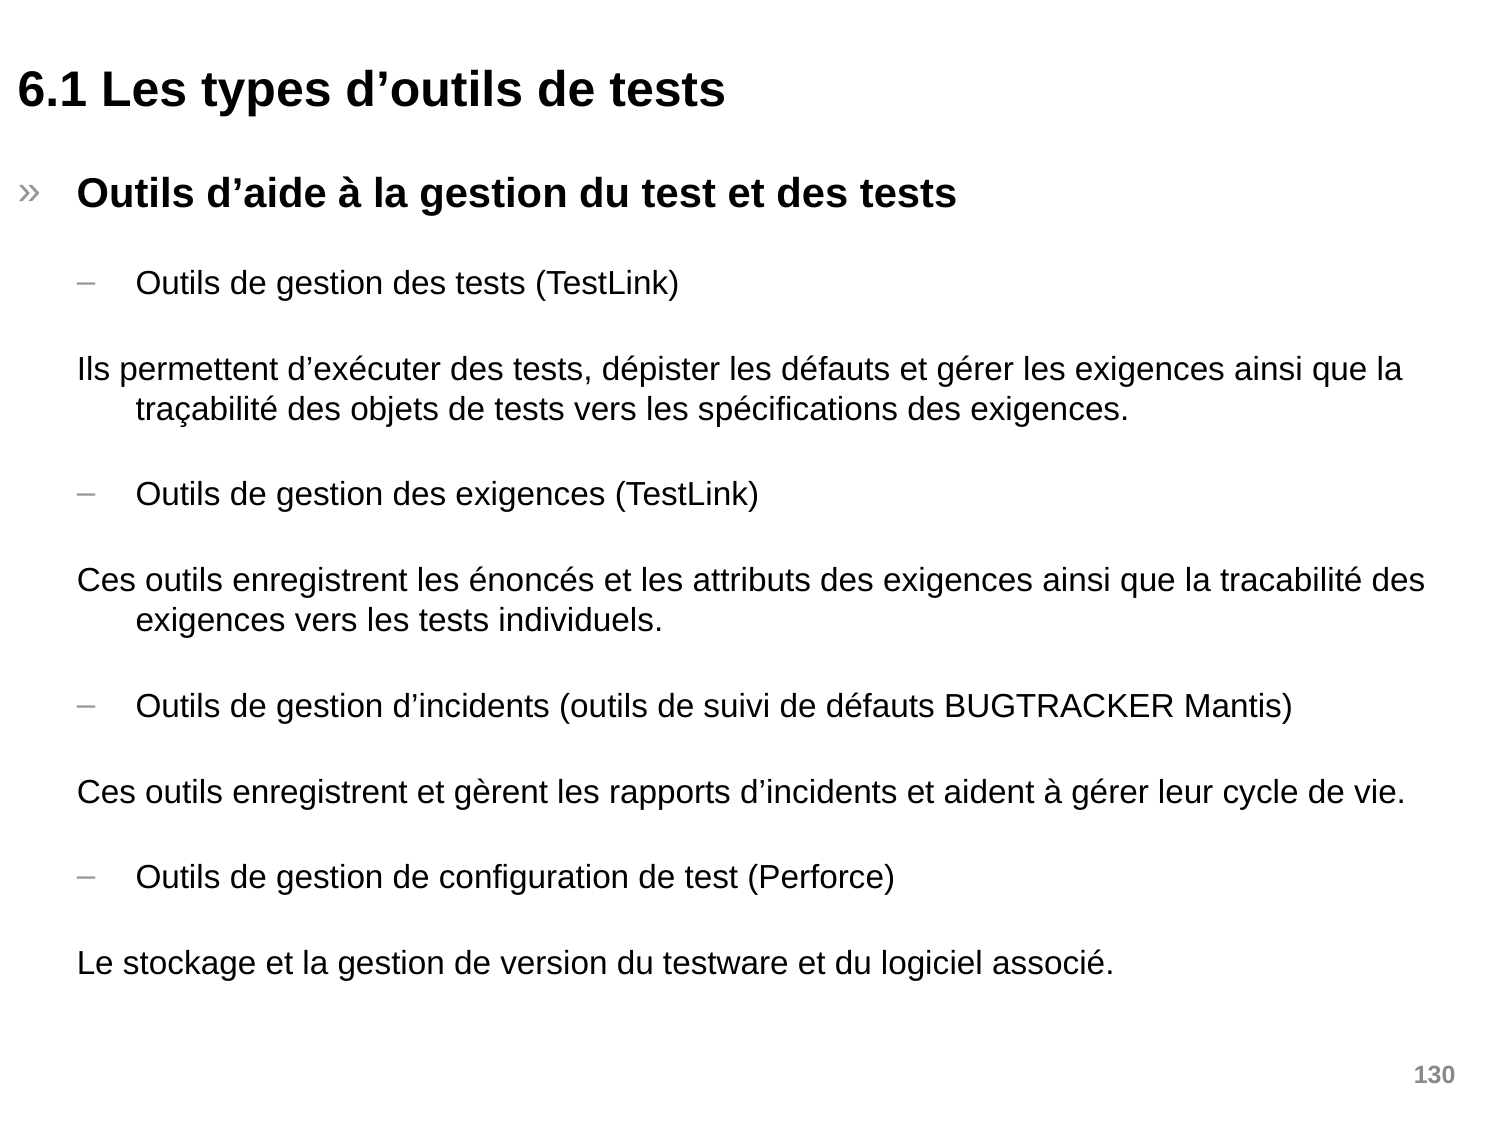

6.1 Les types d’outils de tests
Outils d’aide à la gestion du test et des tests
Outils de gestion des tests (TestLink)
Ils permettent d’exécuter des tests, dépister les défauts et gérer les exigences ainsi que la traçabilité des objets de tests vers les spécifications des exigences.
Outils de gestion des exigences (TestLink)
Ces outils enregistrent les énoncés et les attributs des exigences ainsi que la tracabilité des exigences vers les tests individuels.
Outils de gestion d’incidents (outils de suivi de défauts BUGTRACKER Mantis)
Ces outils enregistrent et gèrent les rapports d’incidents et aident à gérer leur cycle de vie.
Outils de gestion de configuration de test (Perforce)
Le stockage et la gestion de version du testware et du logiciel associé.

130